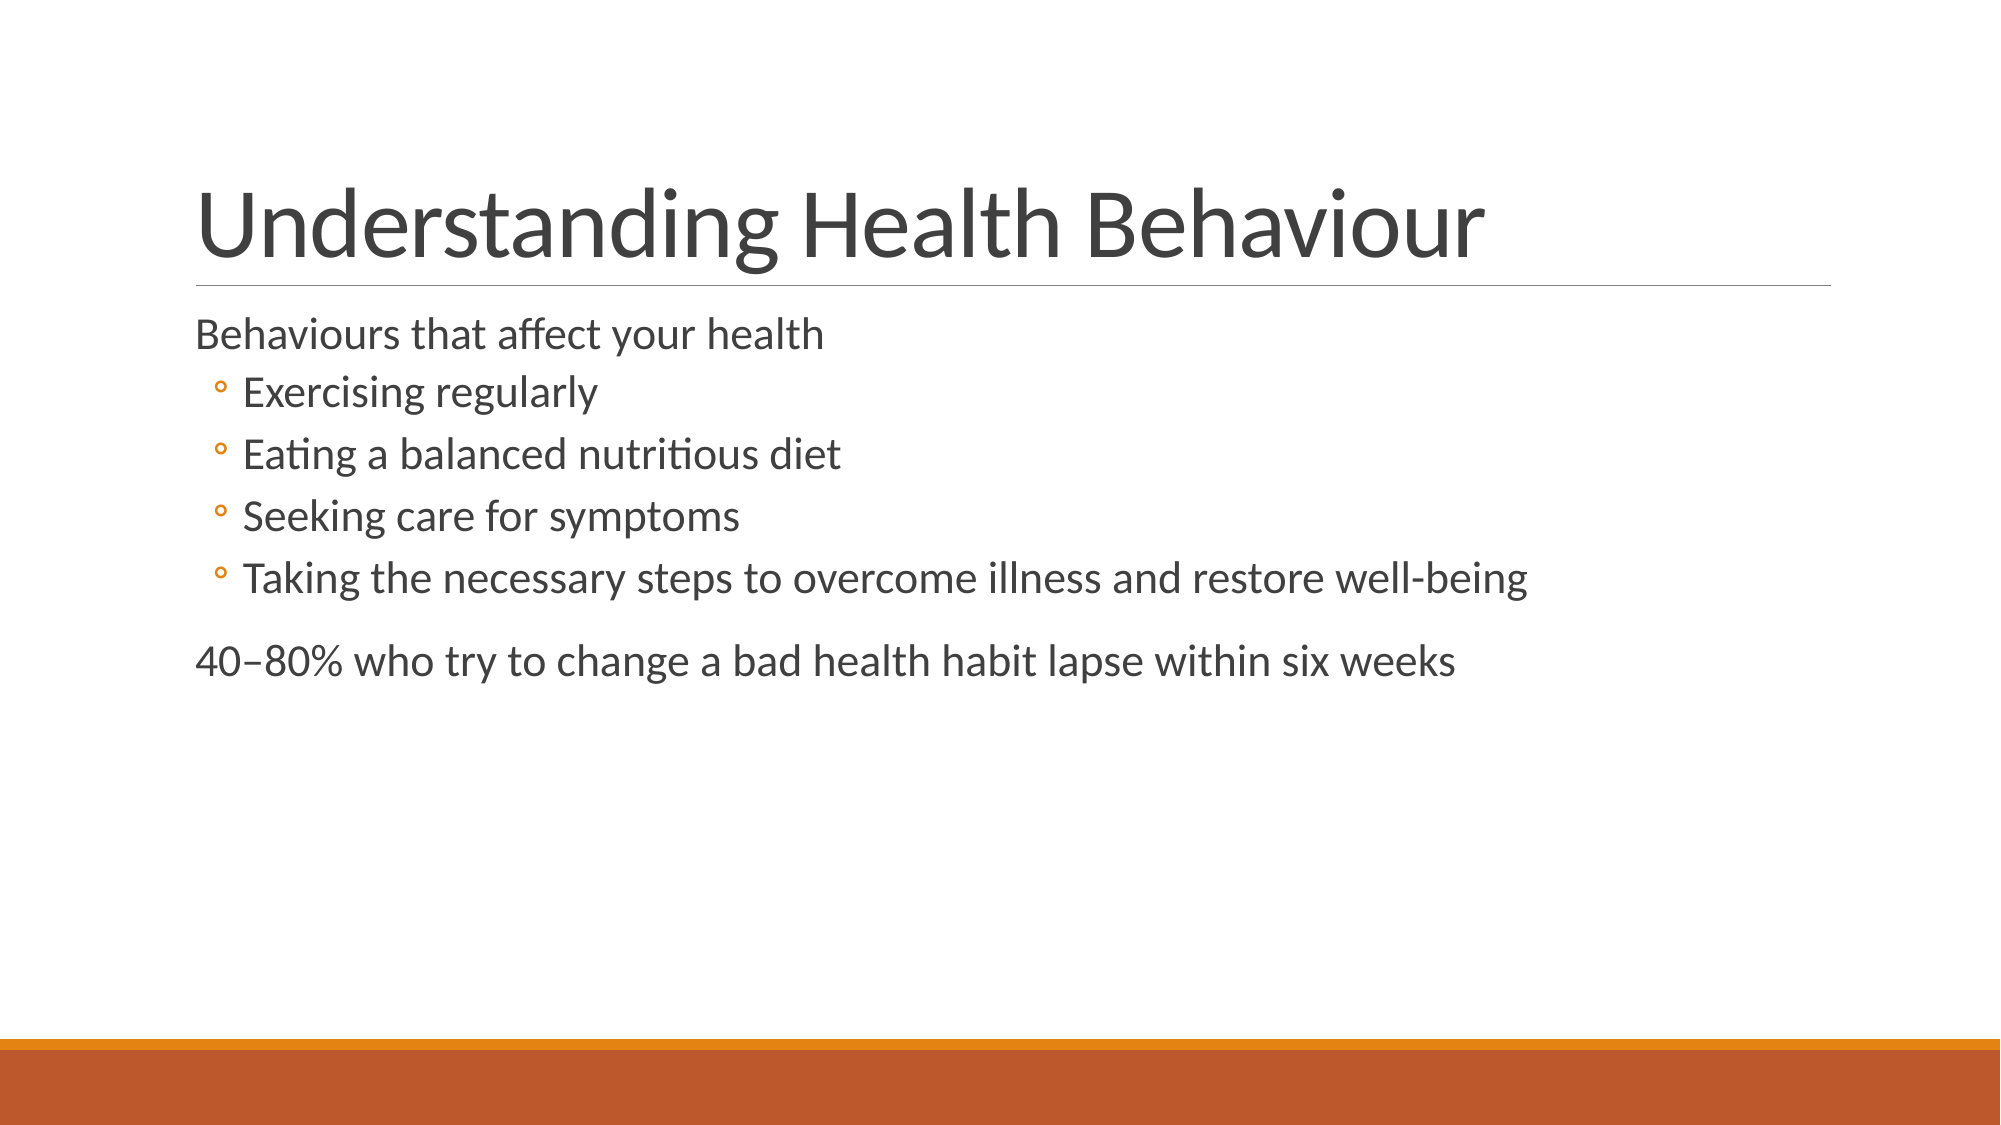

# Understanding Health Behaviour
Behaviours that affect your health
Exercising regularly
Eating a balanced nutritious diet
Seeking care for symptoms
Taking the necessary steps to overcome illness and restore well-being
40–80% who try to change a bad health habit lapse within six weeks